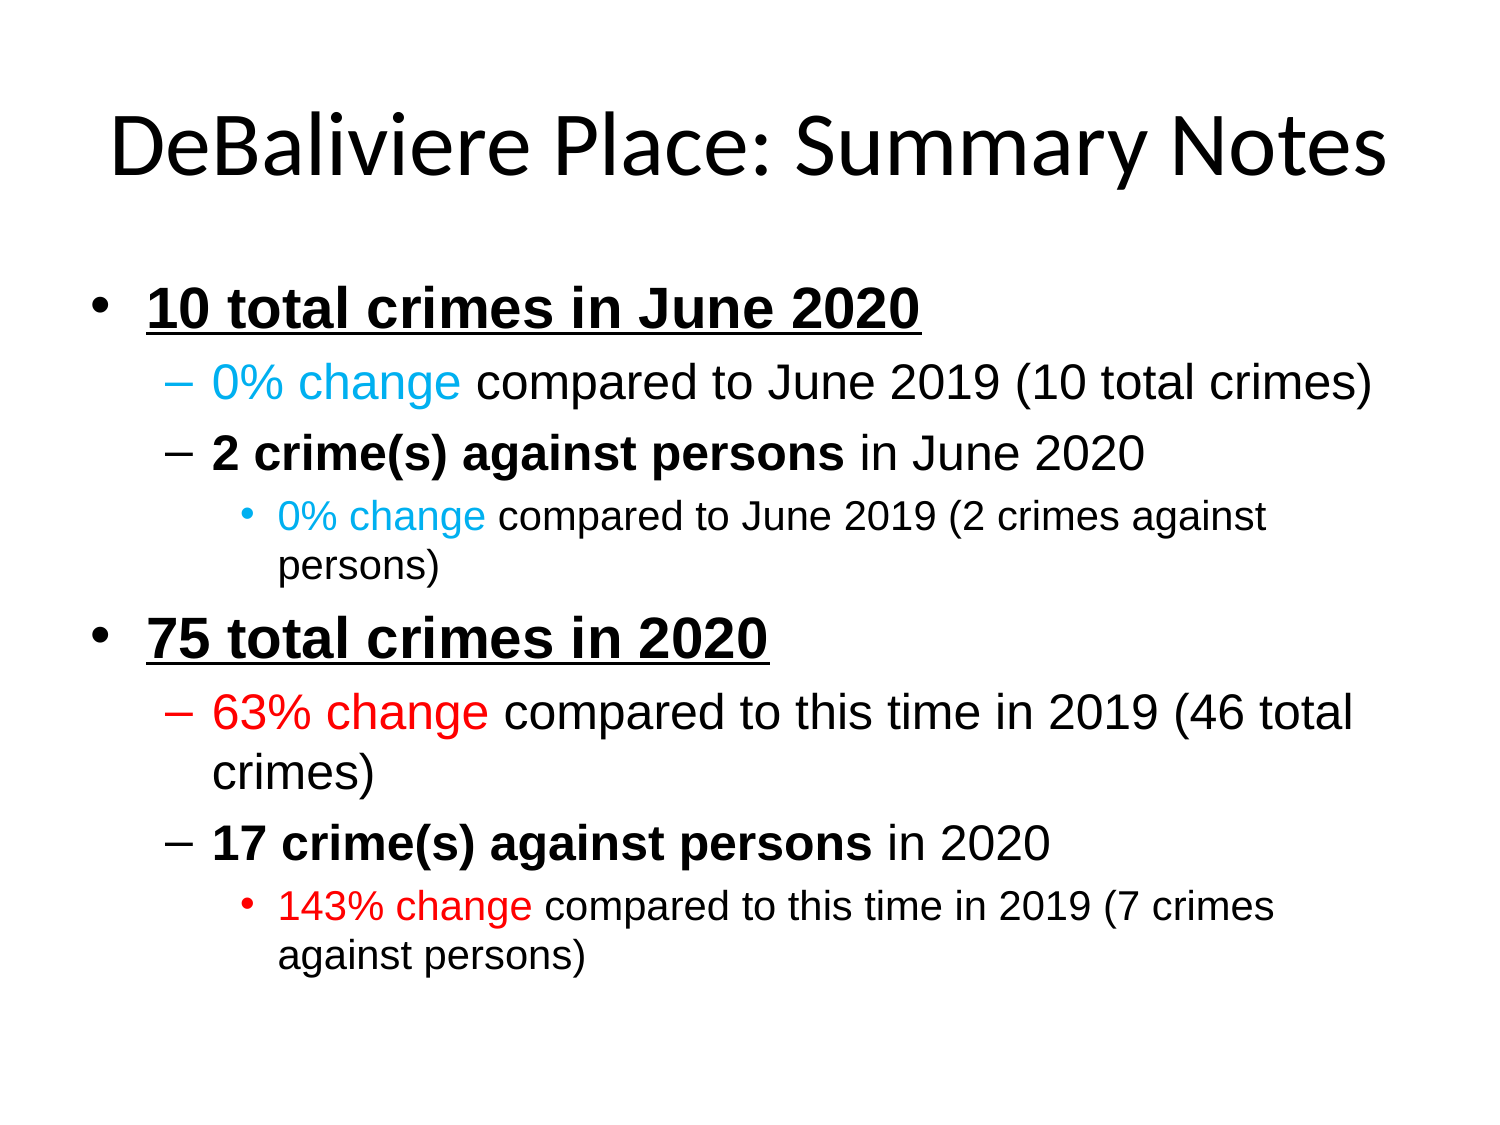

# DeBaliviere Place: Summary Notes
10 total crimes in June 2020
0% change compared to June 2019 (10 total crimes)
2 crime(s) against persons in June 2020
0% change compared to June 2019 (2 crimes against persons)
75 total crimes in 2020
63% change compared to this time in 2019 (46 total crimes)
17 crime(s) against persons in 2020
143% change compared to this time in 2019 (7 crimes against persons)